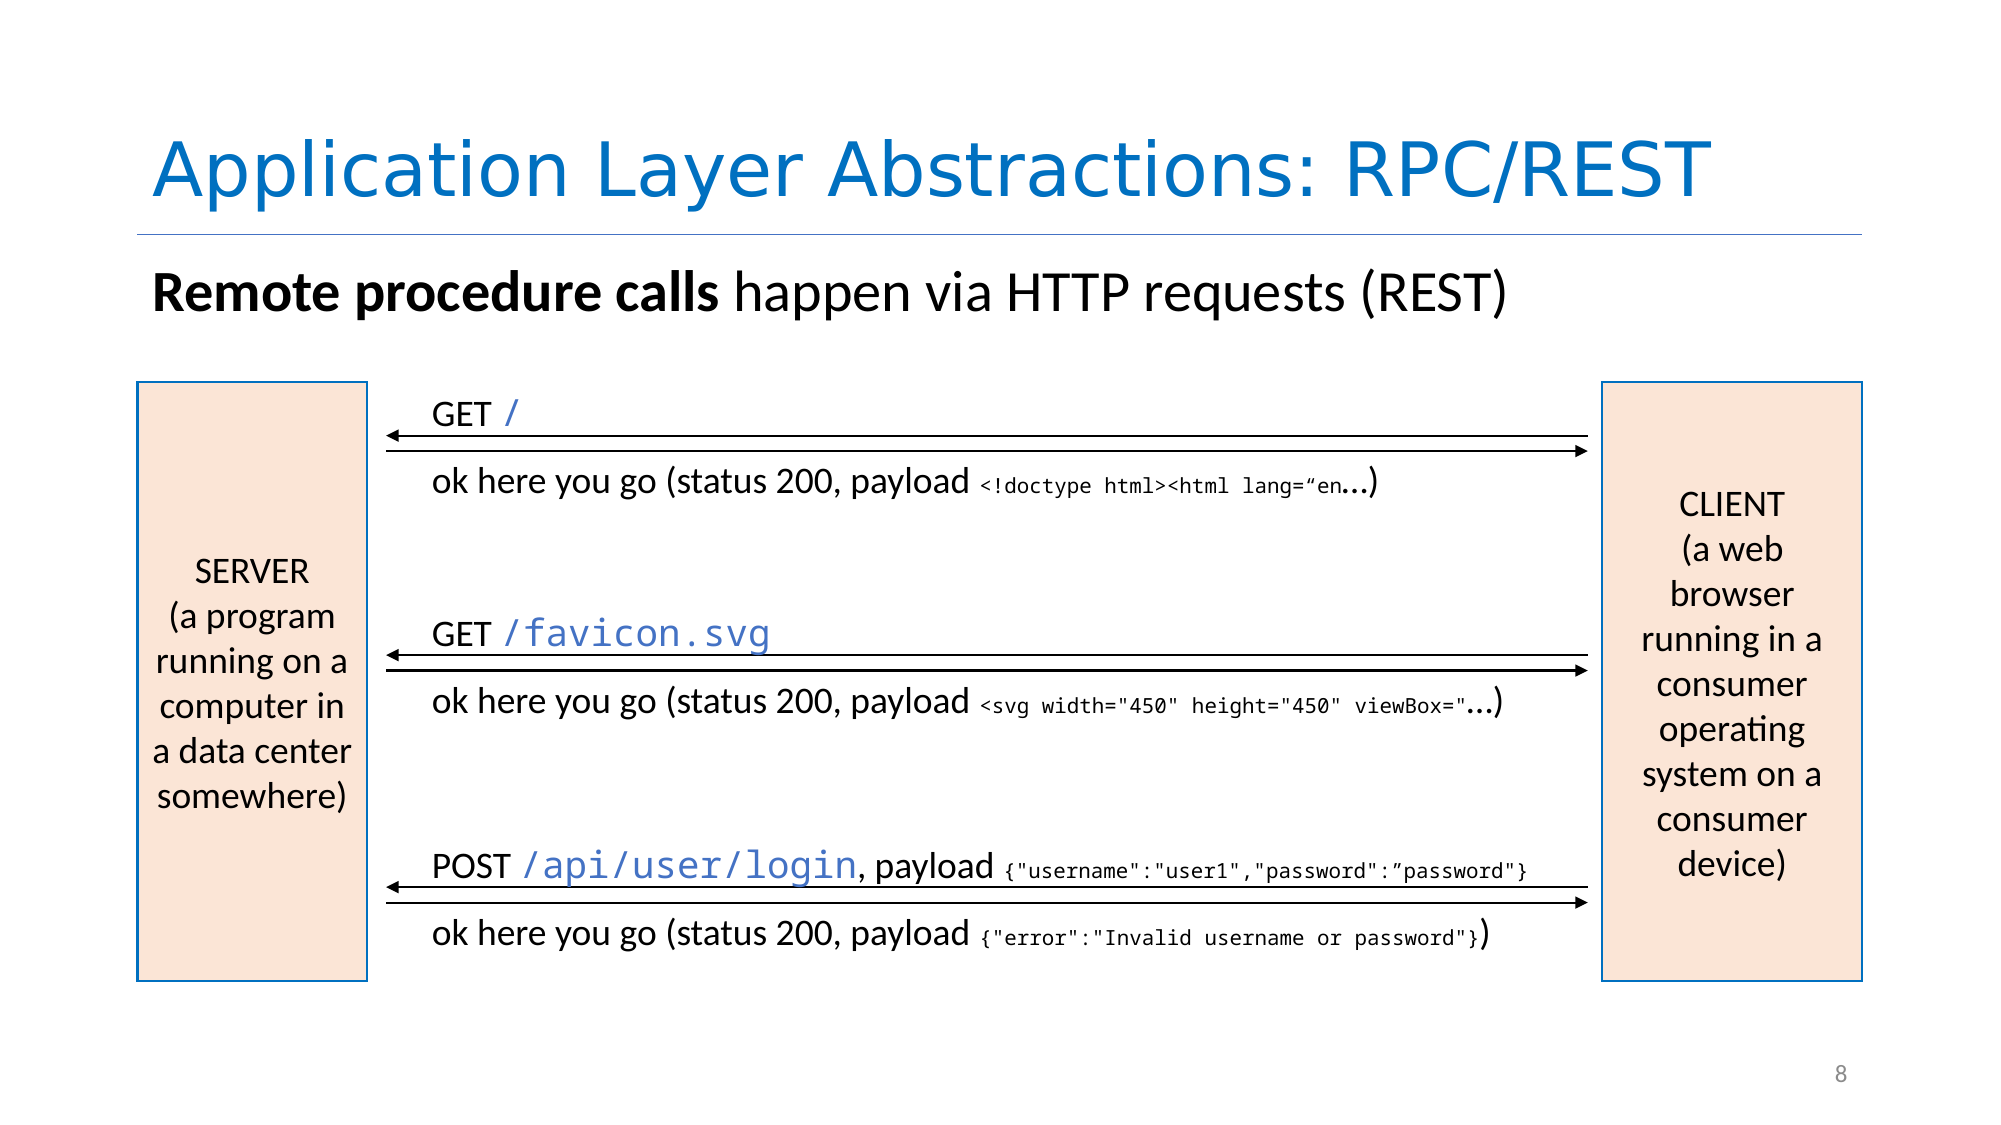

# Application Layer Abstractions: RPC/REST
Remote procedure calls happen via HTTP requests (REST)

GET /
ok here you go (status 200, payload <!doctype html><html lang=“en…)
SERVER
(a program running on a computer in a data center somewhere)
CLIENT
(a web browser running in a consumer operating system on a consumer device)
GET /favicon.svg
ok here you go (status 200, payload <svg width="450" height="450" viewBox="…)
POST /api/user/login, payload {"username":"user1","password":”password"}
ok here you go (status 200, payload {"error":"Invalid username or password"})

8